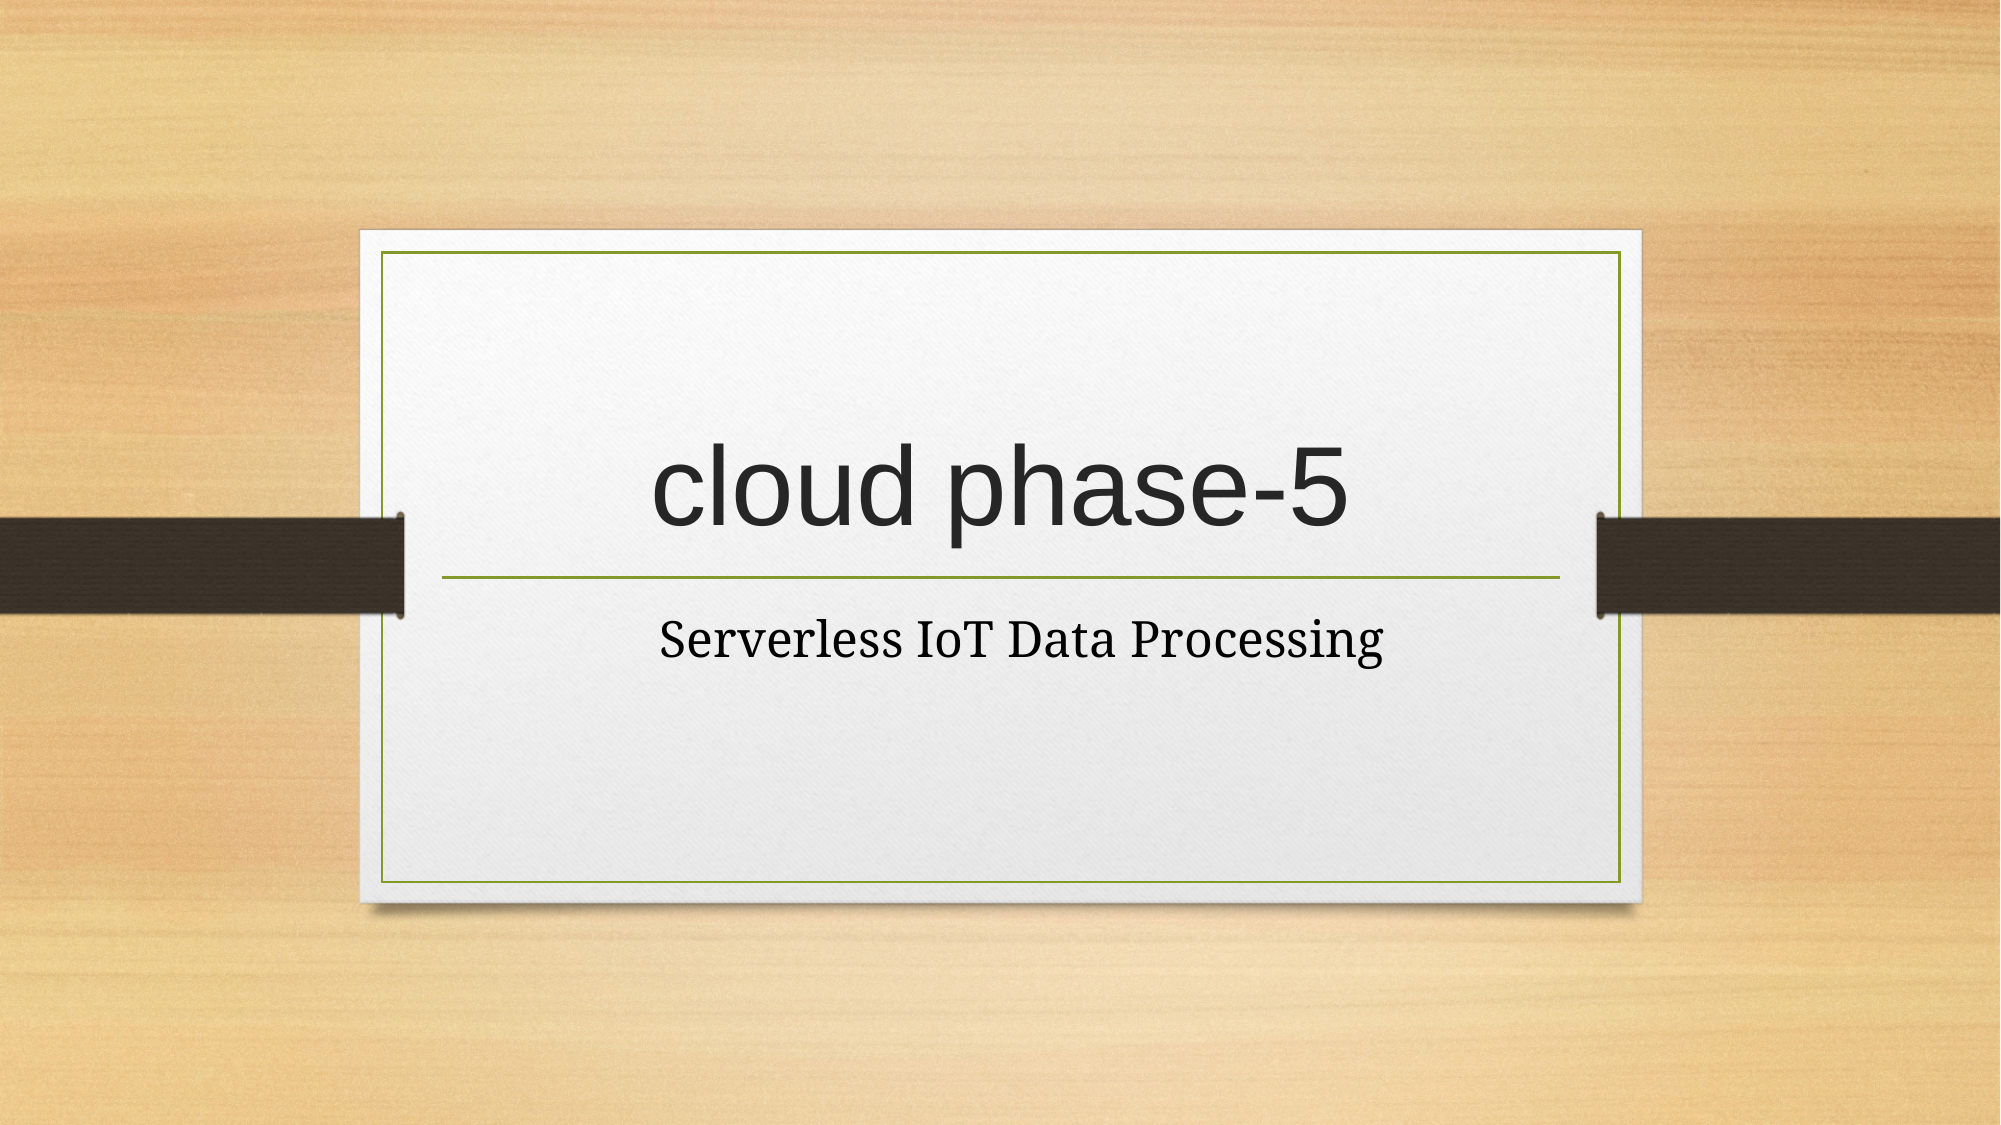

# cloud phase-5
Serverless IoT Data Processing